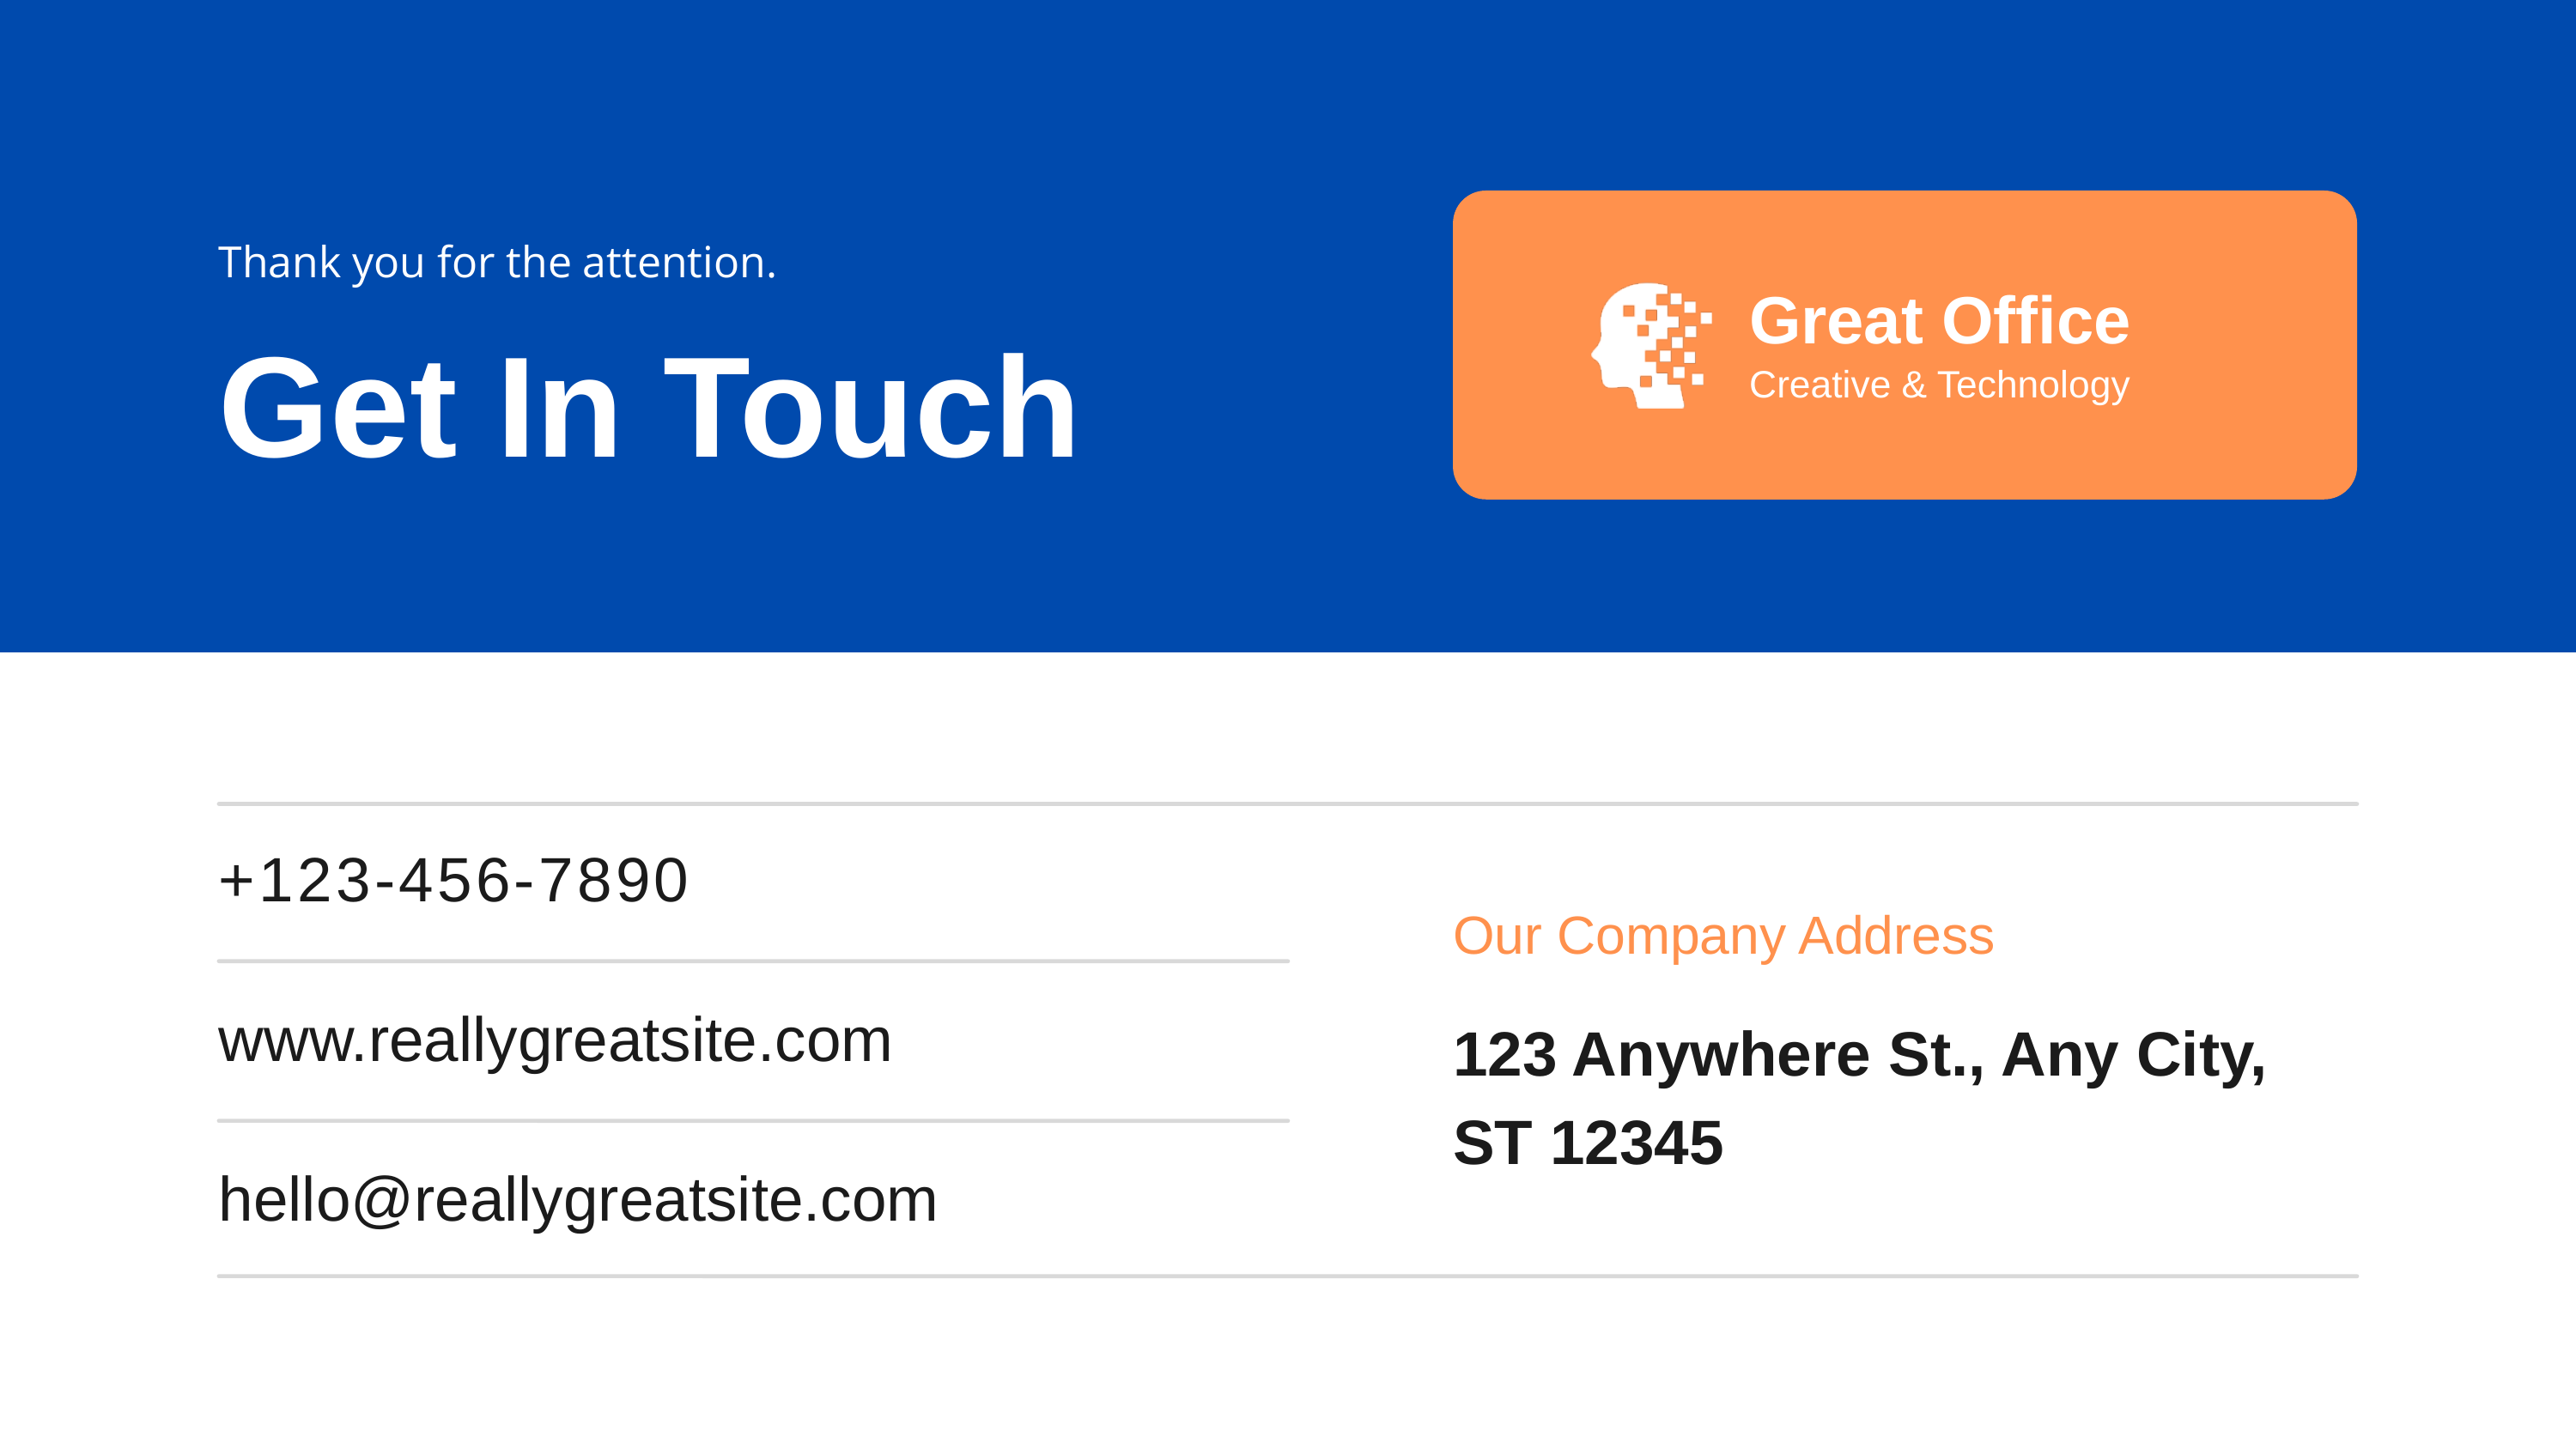

Thank you for the attention.
Great Office

Get In Touch
Creative & Technology

+123-456-7890
Our Company Address

www.reallygreatsite.com
123 Anywhere St., Any City,
ST 12345

hello@reallygreatsite.com